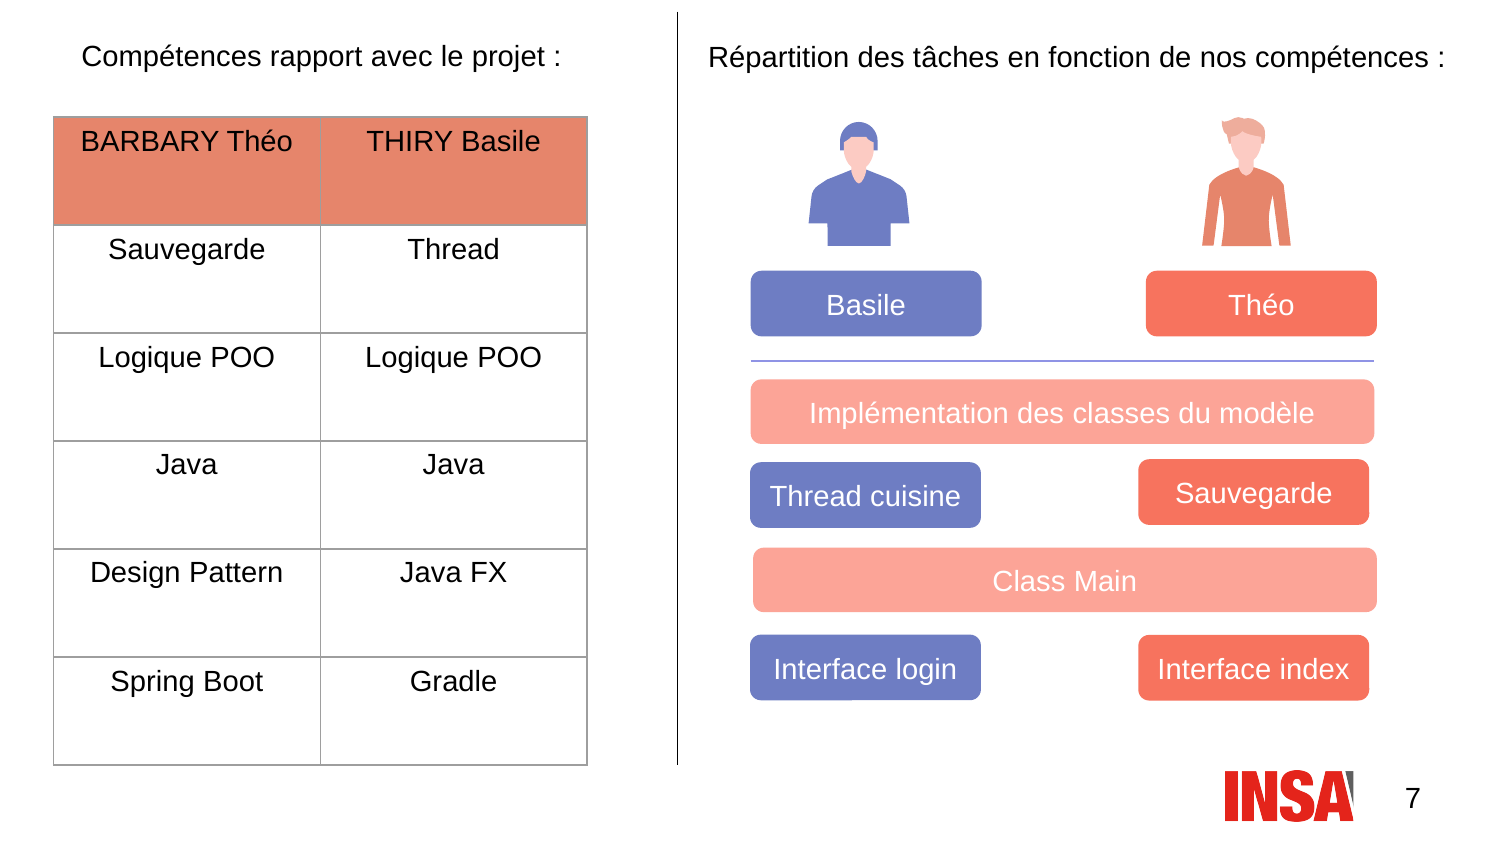

Compétences rapport avec le projet :
Répartition des tâches en fonction de nos compétences :
| BARBARY Théo | THIRY Basile |
| --- | --- |
| Sauvegarde | Thread |
| Logique POO | Logique POO |
| Java | Java |
| Design Pattern | Java FX |
| Spring Boot | Gradle |

Basile
Théo
Implémentation des classes du modèle
Sauvegarde
Thread cuisine
Class Main
Interface login
Interface index
7